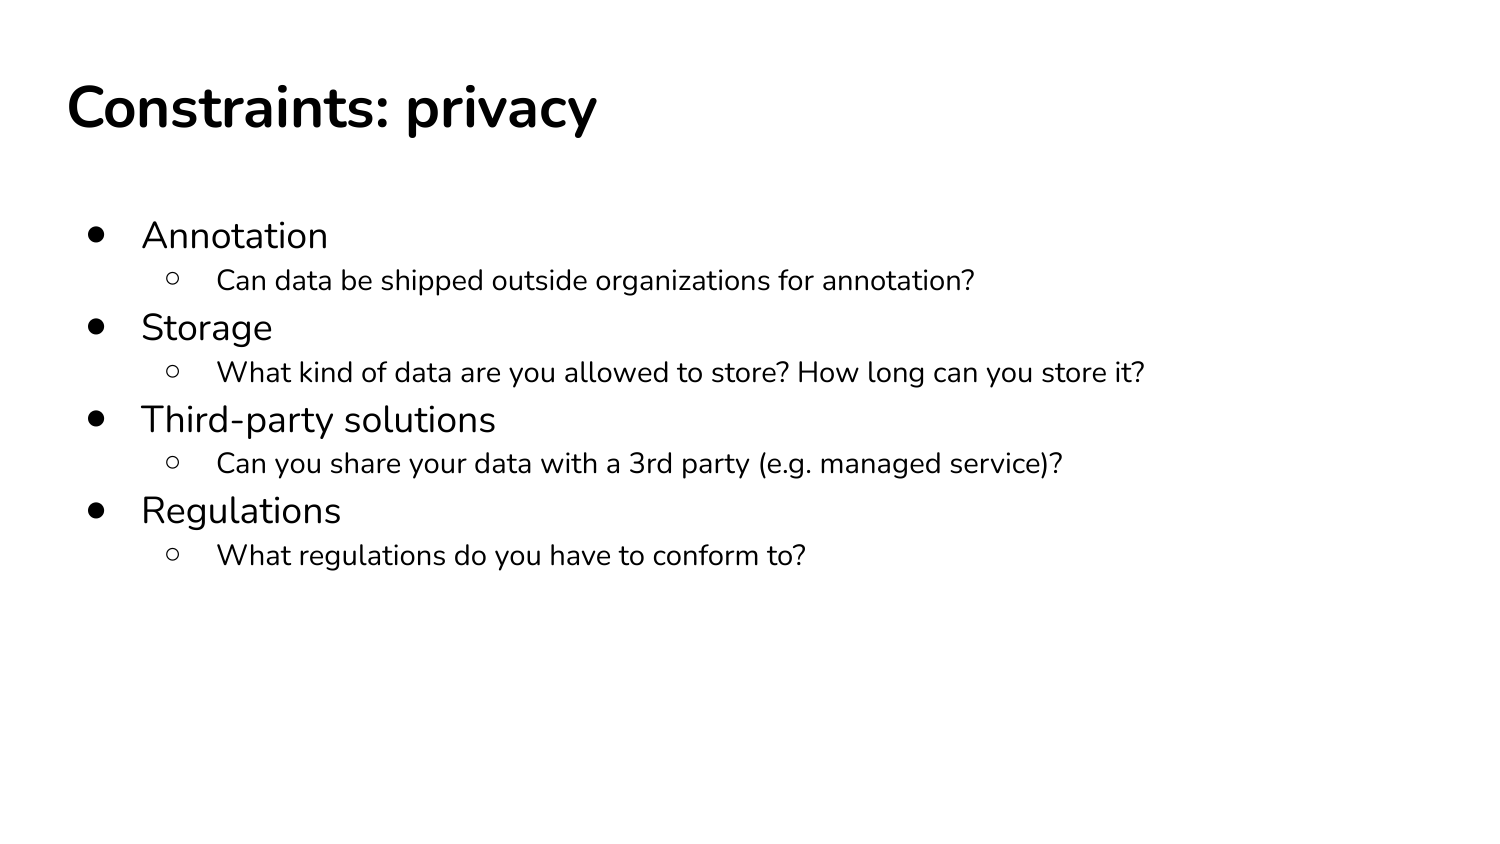

# Constraints: privacy
Annotation
Can data be shipped outside organizations for annotation?
Storage
What kind of data are you allowed to store? How long can you store it?
Third-party solutions
Can you share your data with a 3rd party (e.g. managed service)?
Regulations
What regulations do you have to conform to?